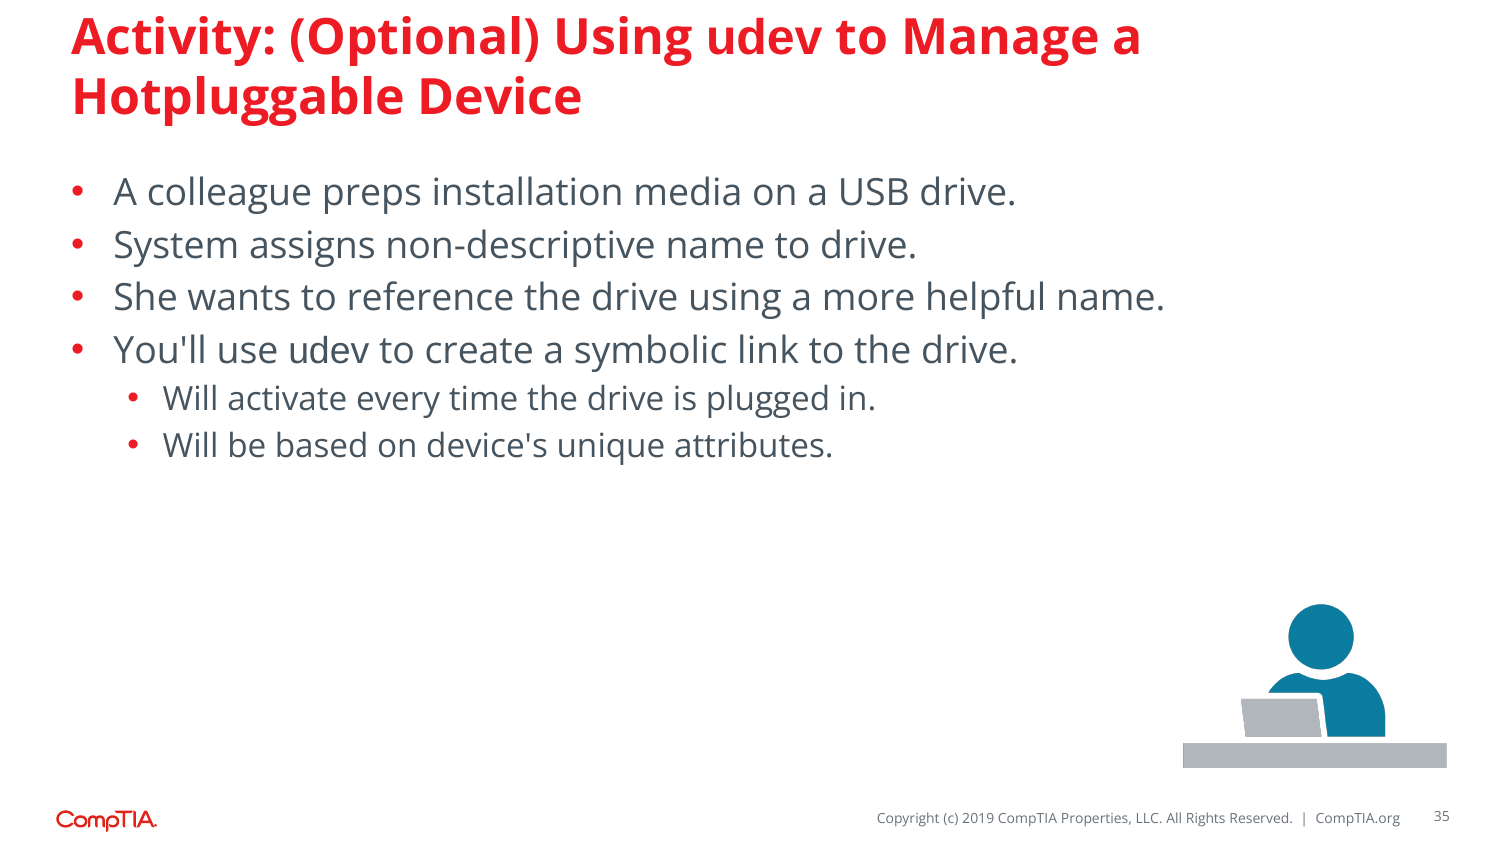

# Activity: (Optional) Using udev to Manage a Hotpluggable Device
A colleague preps installation media on a USB drive.
System assigns non-descriptive name to drive.
She wants to reference the drive using a more helpful name.
You'll use udev to create a symbolic link to the drive.
Will activate every time the drive is plugged in.
Will be based on device's unique attributes.
35